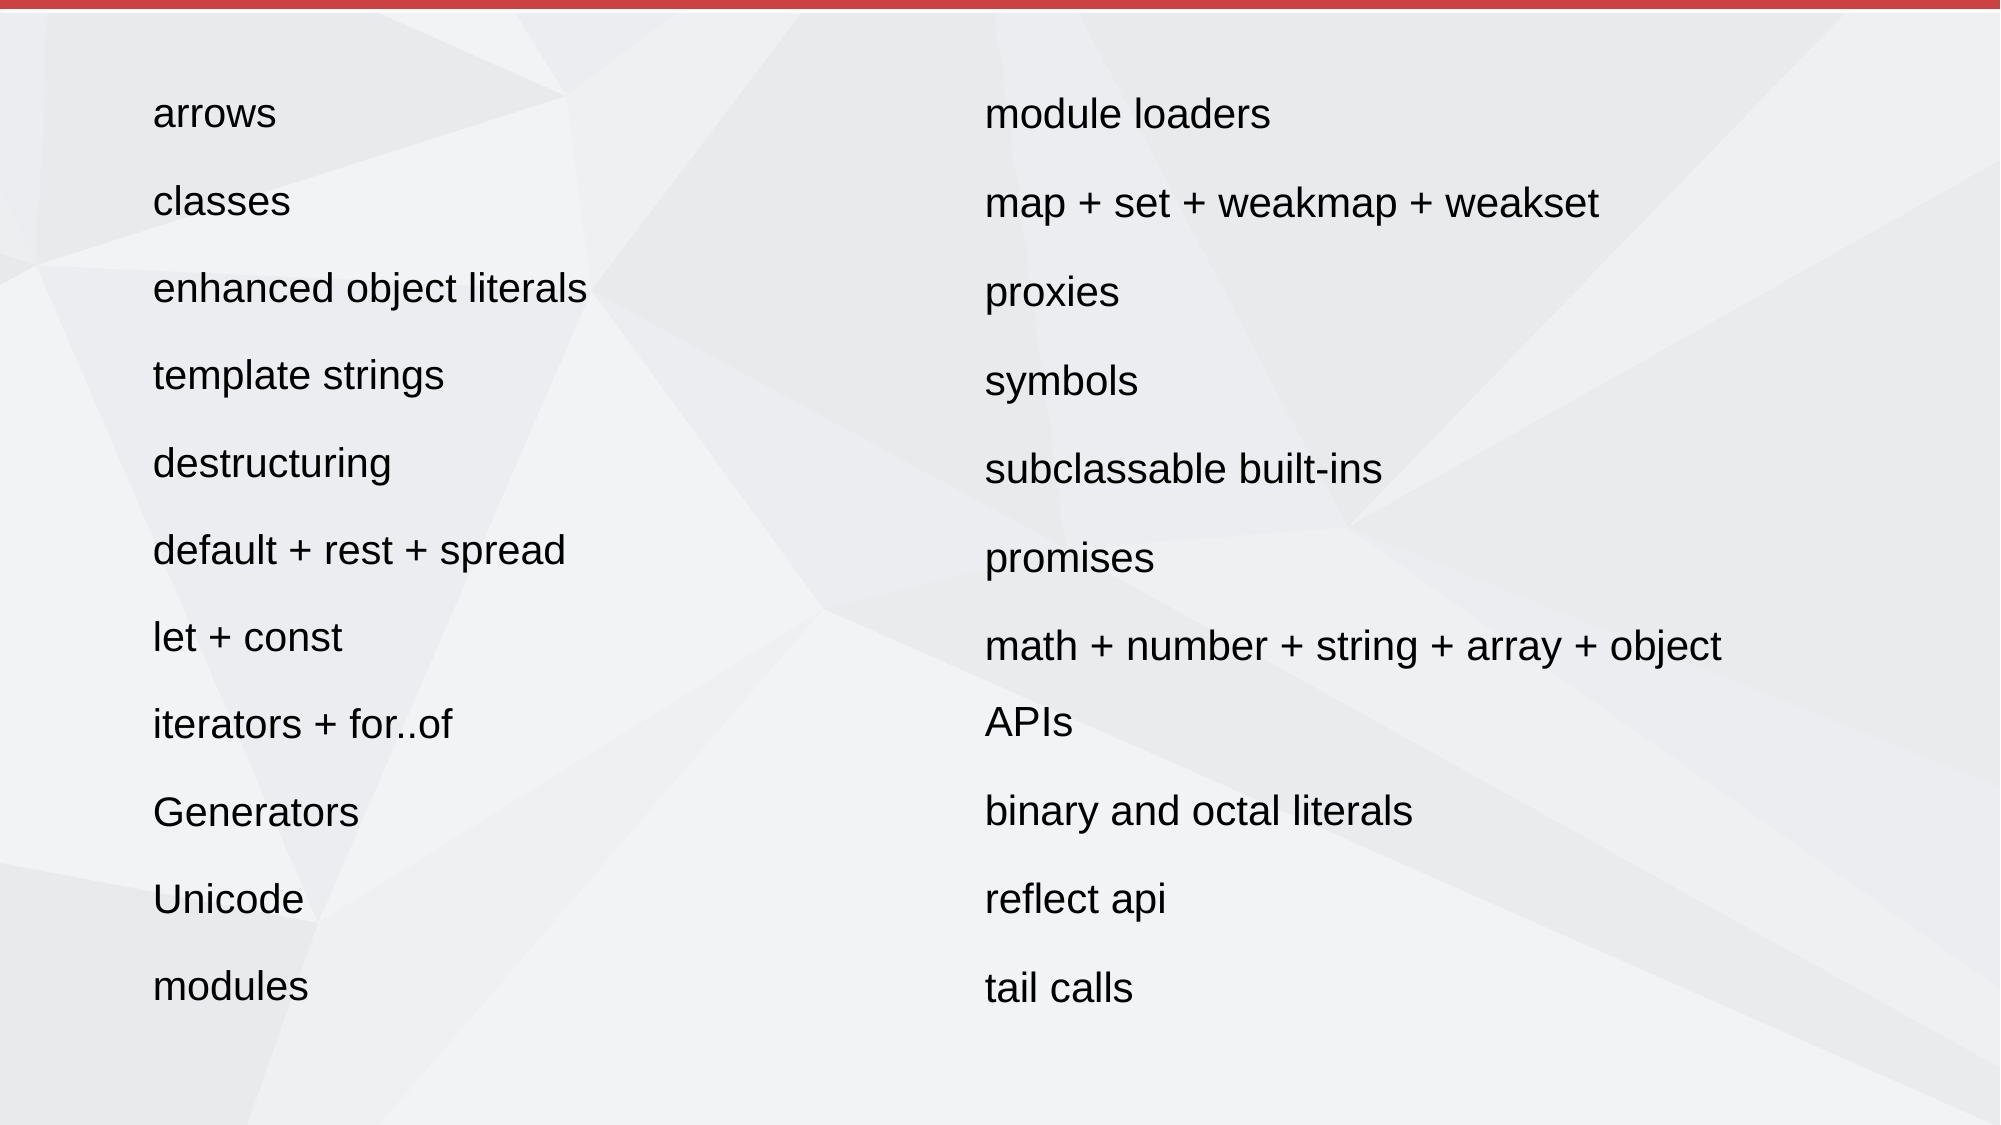

arrows
classes
enhanced object literals
template strings
destructuring
default + rest + spread
let + const
iterators + for..of
Generators
Unicode
modules

module loaders
map + set + weakmap + weakset
proxies
symbols
subclassable built-ins
promises
math + number + string + array + object APIs
binary and octal literals
reflect api
tail calls